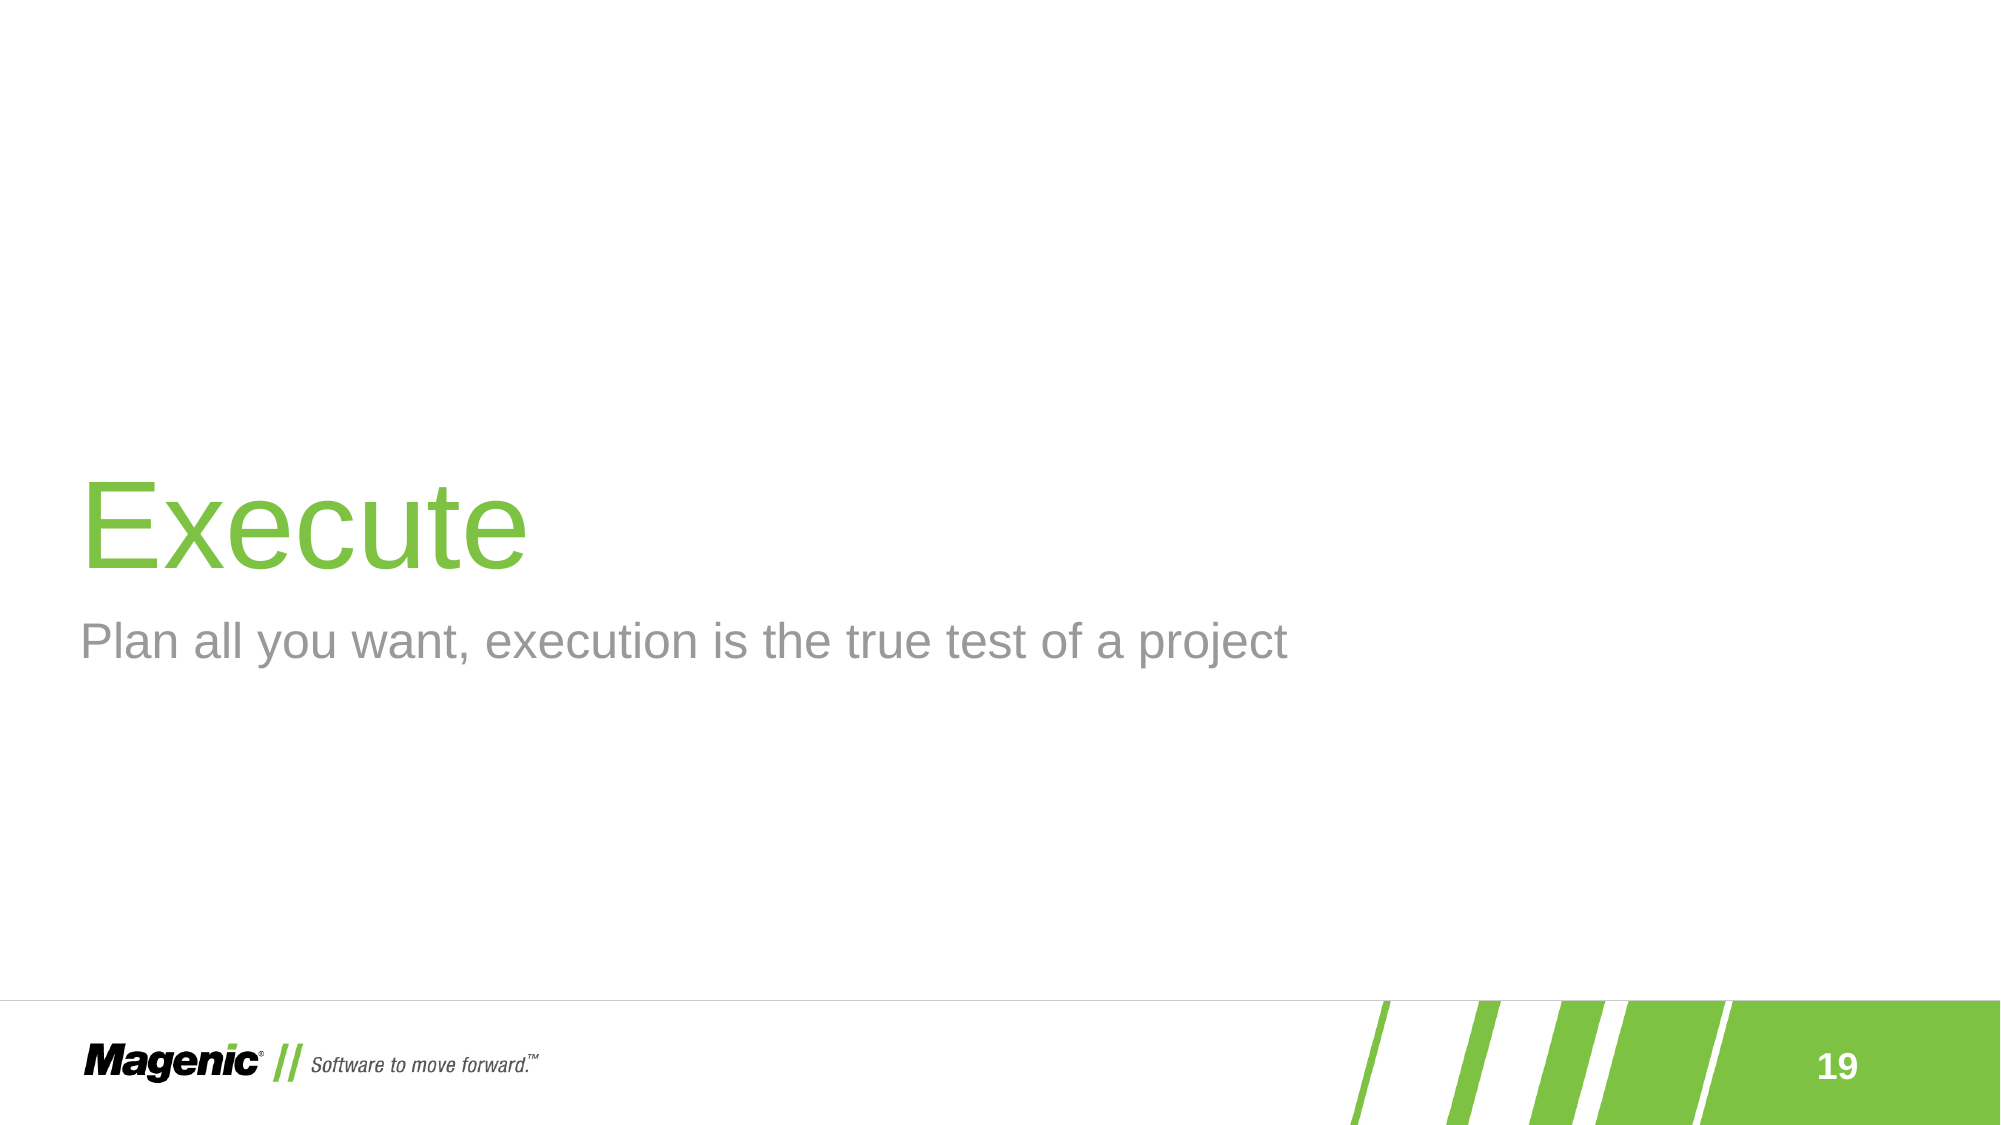

# Execute
Plan all you want, execution is the true test of a project